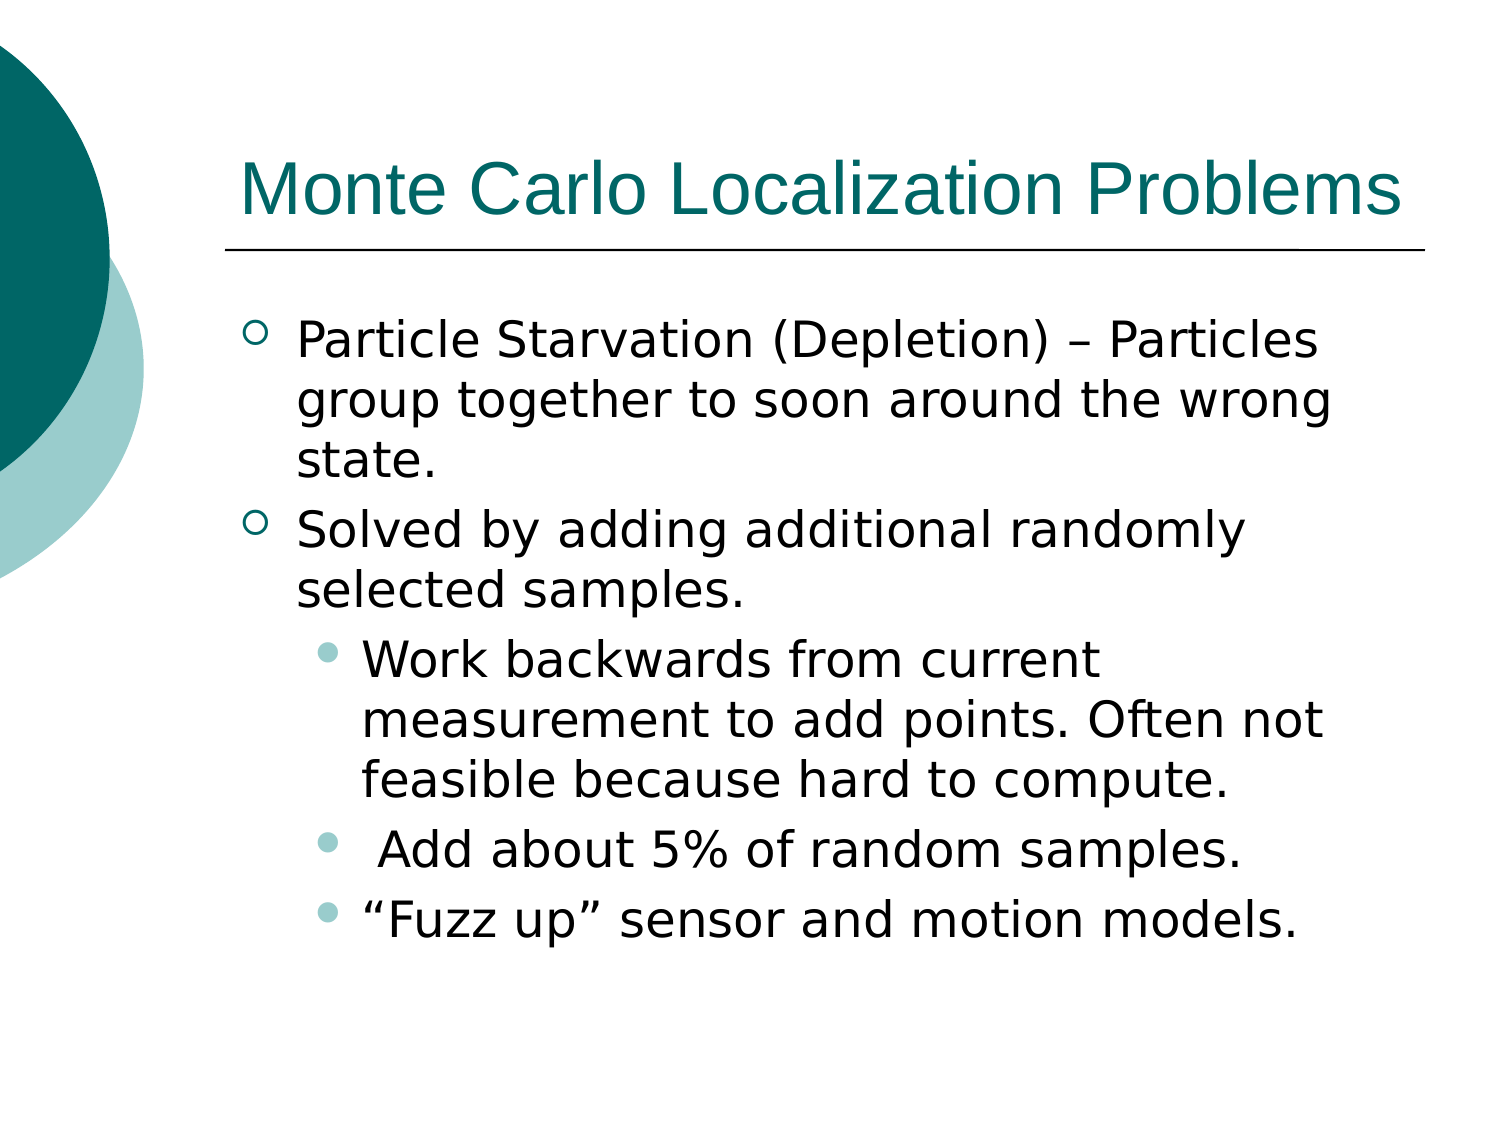

# Monte Carlo Localization Problems
Particle Starvation (Depletion) – Particles group together to soon around the wrong state.
Solved by adding additional randomly selected samples.
Work backwards from current measurement to add points. Often not feasible because hard to compute.
 Add about 5% of random samples.
“Fuzz up” sensor and motion models.